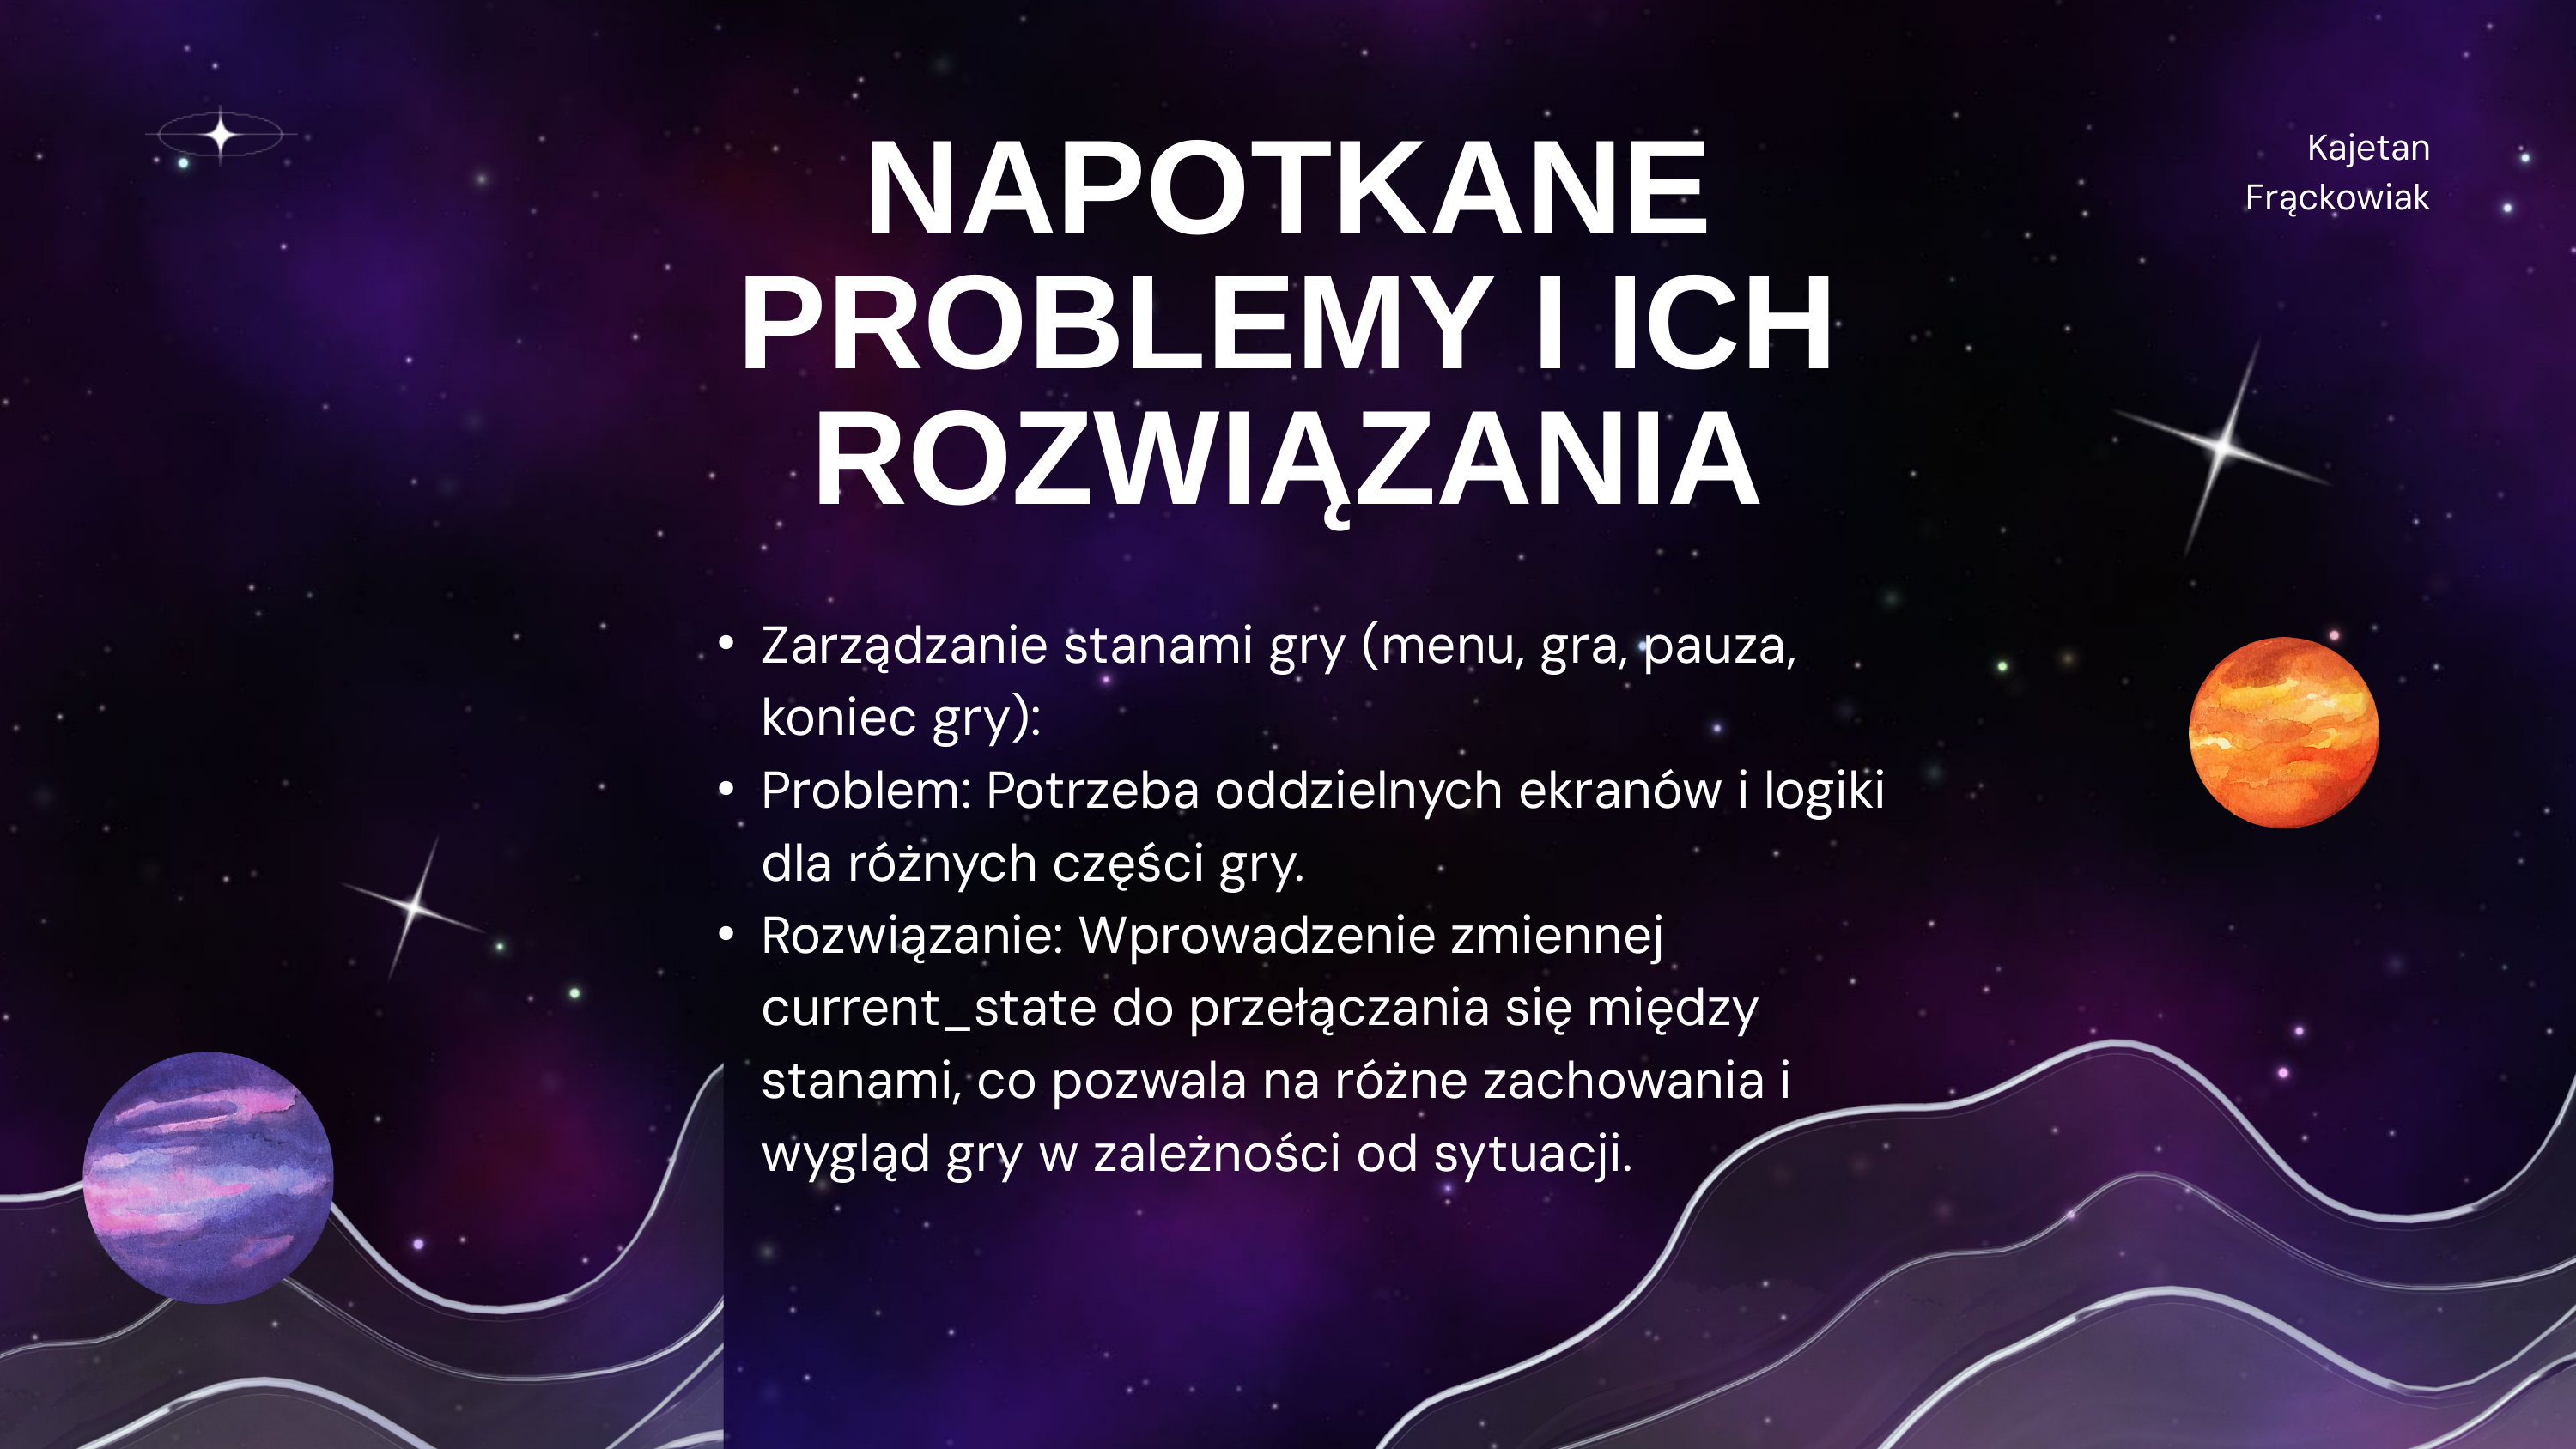

Kajetan Frąckowiak
NAPOTKANE PROBLEMY I ICH ROZWIĄZANIA

Zarządzanie stanami gry (menu, gra, pauza, koniec gry):
Problem: Potrzeba oddzielnych ekranów i logiki dla różnych części gry.
Rozwiązanie: Wprowadzenie zmiennej current_state do przełączania się między stanami, co pozwala na różne zachowania i wygląd gry w zależności od sytuacji.